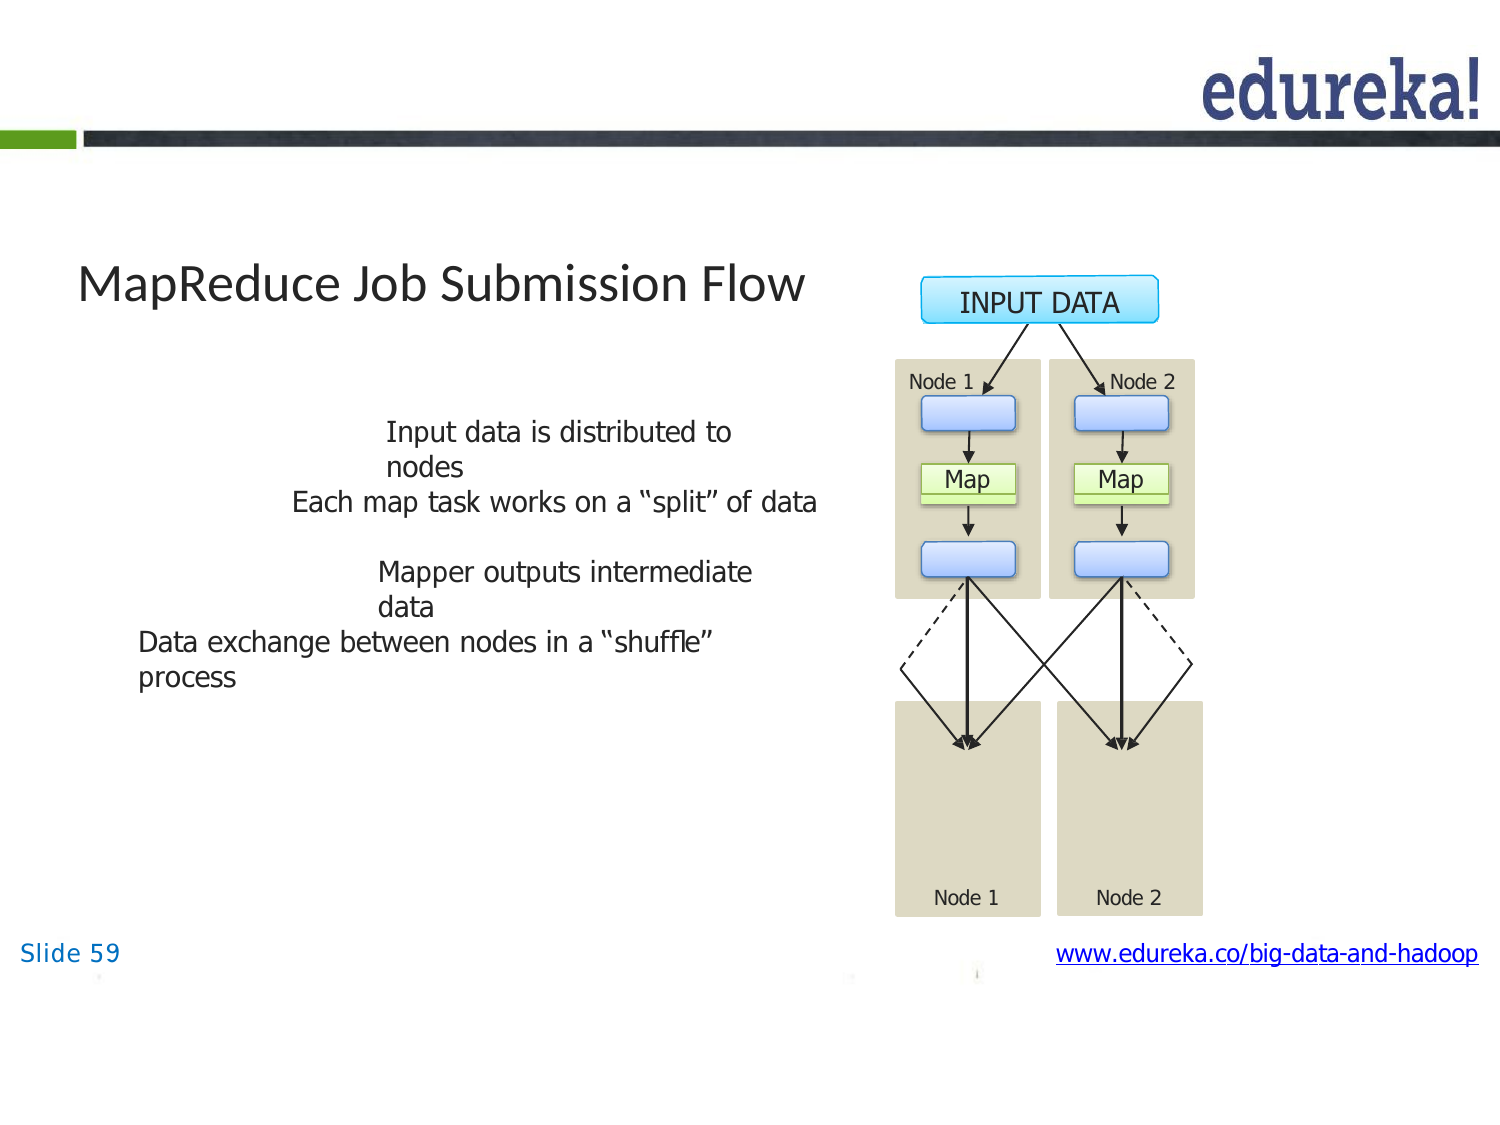

# MapReduce Job Submission Flow

INPUT DATA

Node 1
Node 2

Input data is distributed to nodes

Map
Map

Each map task works on a “split” of data

Mapper outputs intermediate data

Data exchange between nodes in a “shuffle” process

Node 1
Node 2
Slide 59
www.edureka.co/big-data-and-hadoop